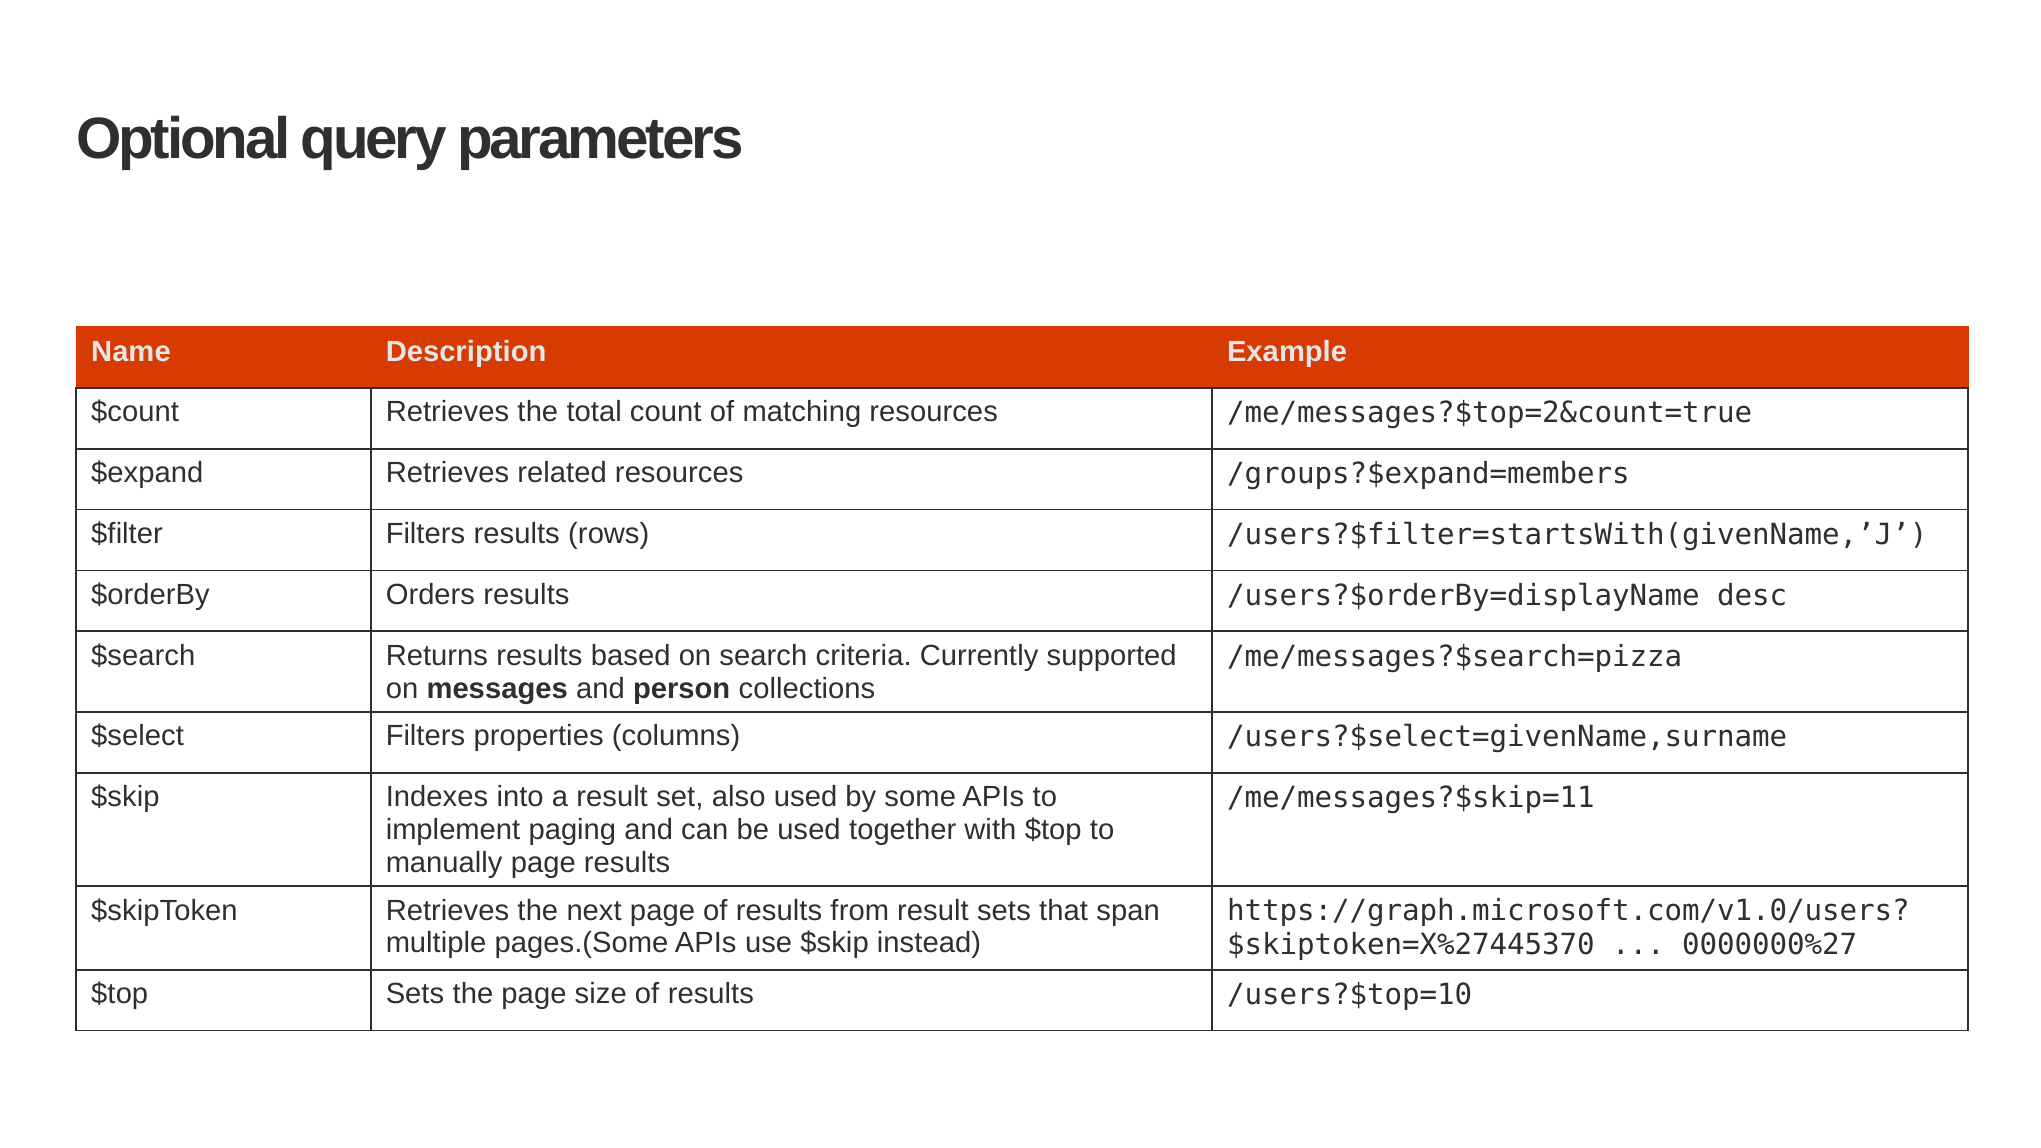

# Optional query parameters
| Name | Description | Example |
| --- | --- | --- |
| $count | Retrieves the total count of matching resources | /me/messages?$top=2&count=true |
| $expand | Retrieves related resources | /groups?$expand=members |
| $filter | Filters results (rows) | /users?$filter=startsWith(givenName,’J’) |
| $orderBy | Orders results | /users?$orderBy=displayName desc |
| $search | Returns results based on search criteria. Currently supported on messages and person collections | /me/messages?$search=pizza |
| $select | Filters properties (columns) | /users?$select=givenName,surname |
| $skip | Indexes into a result set, also used by some APIs to implement paging and can be used together with $top to manually page results | /me/messages?$skip=11 |
| $skipToken | Retrieves the next page of results from result sets that span multiple pages.(Some APIs use $skip instead) | https://graph.microsoft.com/v1.0/users? $skiptoken=X%27445370 ... 0000000%27 |
| $top | Sets the page size of results | /users?$top=10 |